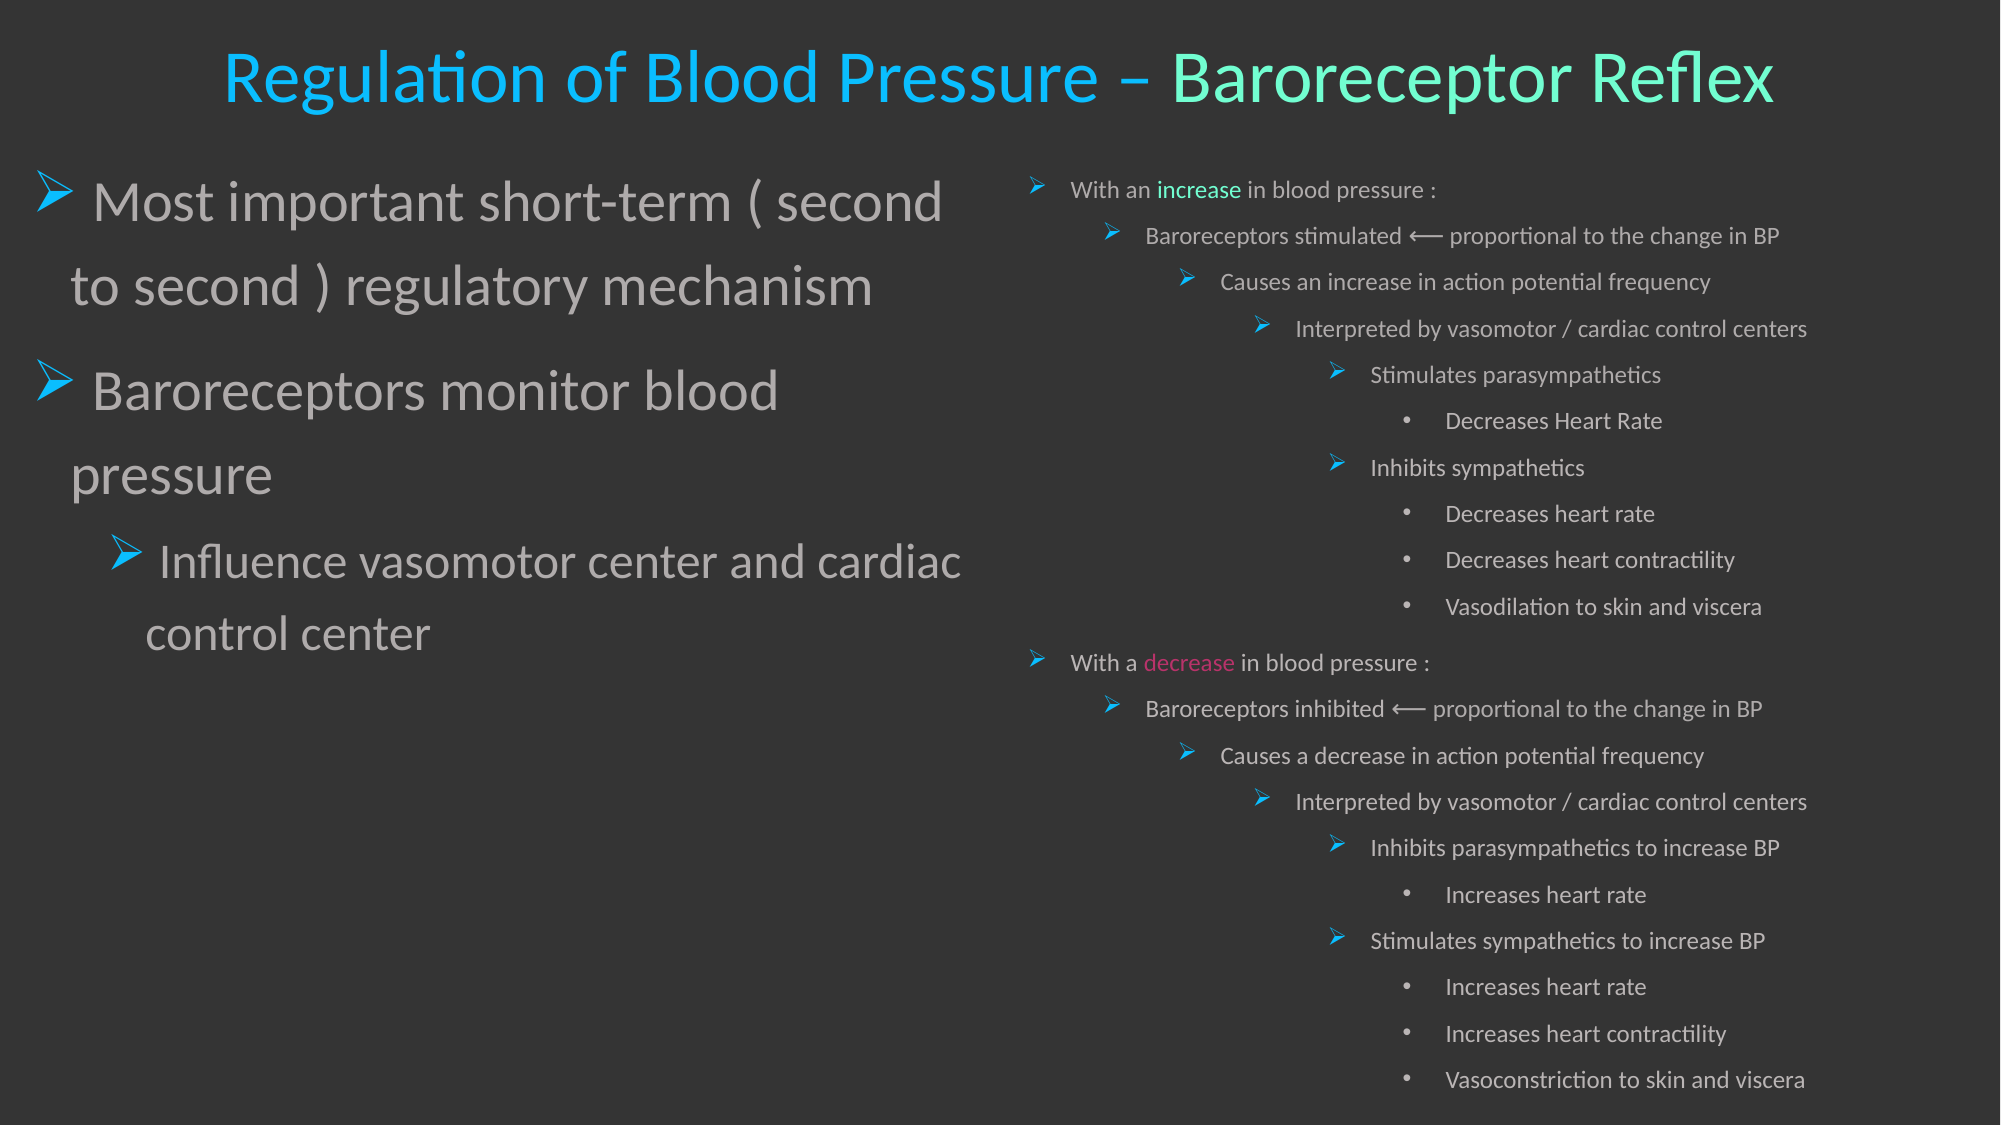

# Regulation of Blood Pressure – Baroreceptor Reflex
 Most important short-term ( second to second ) regulatory mechanism
 Baroreceptors monitor blood pressure
 Influence vasomotor center and cardiac control center

 With an increase in blood pressure :
 Baroreceptors stimulated ⟵ proportional to the change in BP
 Causes an increase in action potential frequency
 Interpreted by vasomotor / cardiac control centers
 Stimulates parasympathetics
 Decreases Heart Rate
 Inhibits sympathetics
 Decreases heart rate
 Decreases heart contractility
 Vasodilation to skin and viscera
 With a decrease in blood pressure :
 Baroreceptors inhibited ⟵ proportional to the change in BP
 Causes a decrease in action potential frequency
 Interpreted by vasomotor / cardiac control centers
 Inhibits parasympathetics to increase BP
 Increases heart rate
 Stimulates sympathetics to increase BP
 Increases heart rate
 Increases heart contractility
 Vasoconstriction to skin and viscera